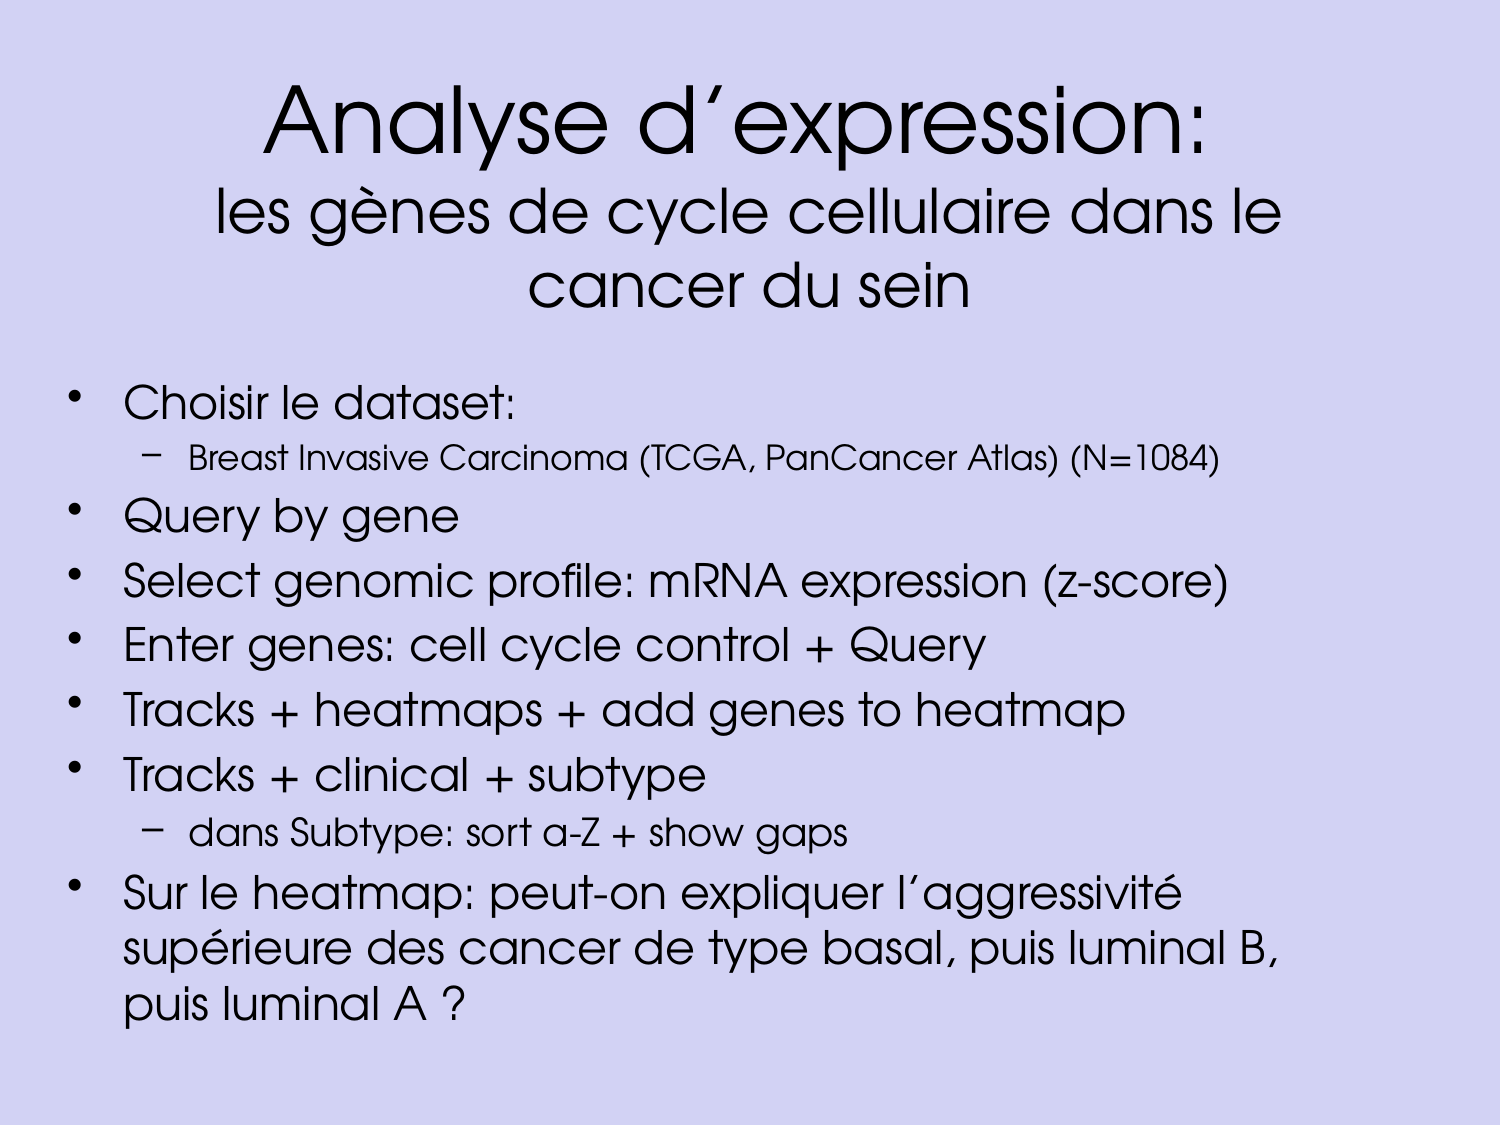

# Analyse d’expression: les gènes de cycle cellulaire dans le cancer du sein
Choisir le dataset:
Breast Invasive Carcinoma (TCGA, PanCancer Atlas) (N=1084)
Query by gene
Select genomic profile: mRNA expression (z-score)
Enter genes: cell cycle control + Query
Tracks + heatmaps + add genes to heatmap
Tracks + clinical + subtype
dans Subtype: sort a-Z + show gaps
Sur le heatmap: peut-on expliquer l’aggressivité supérieure des cancer de type basal, puis luminal B, puis luminal A ?